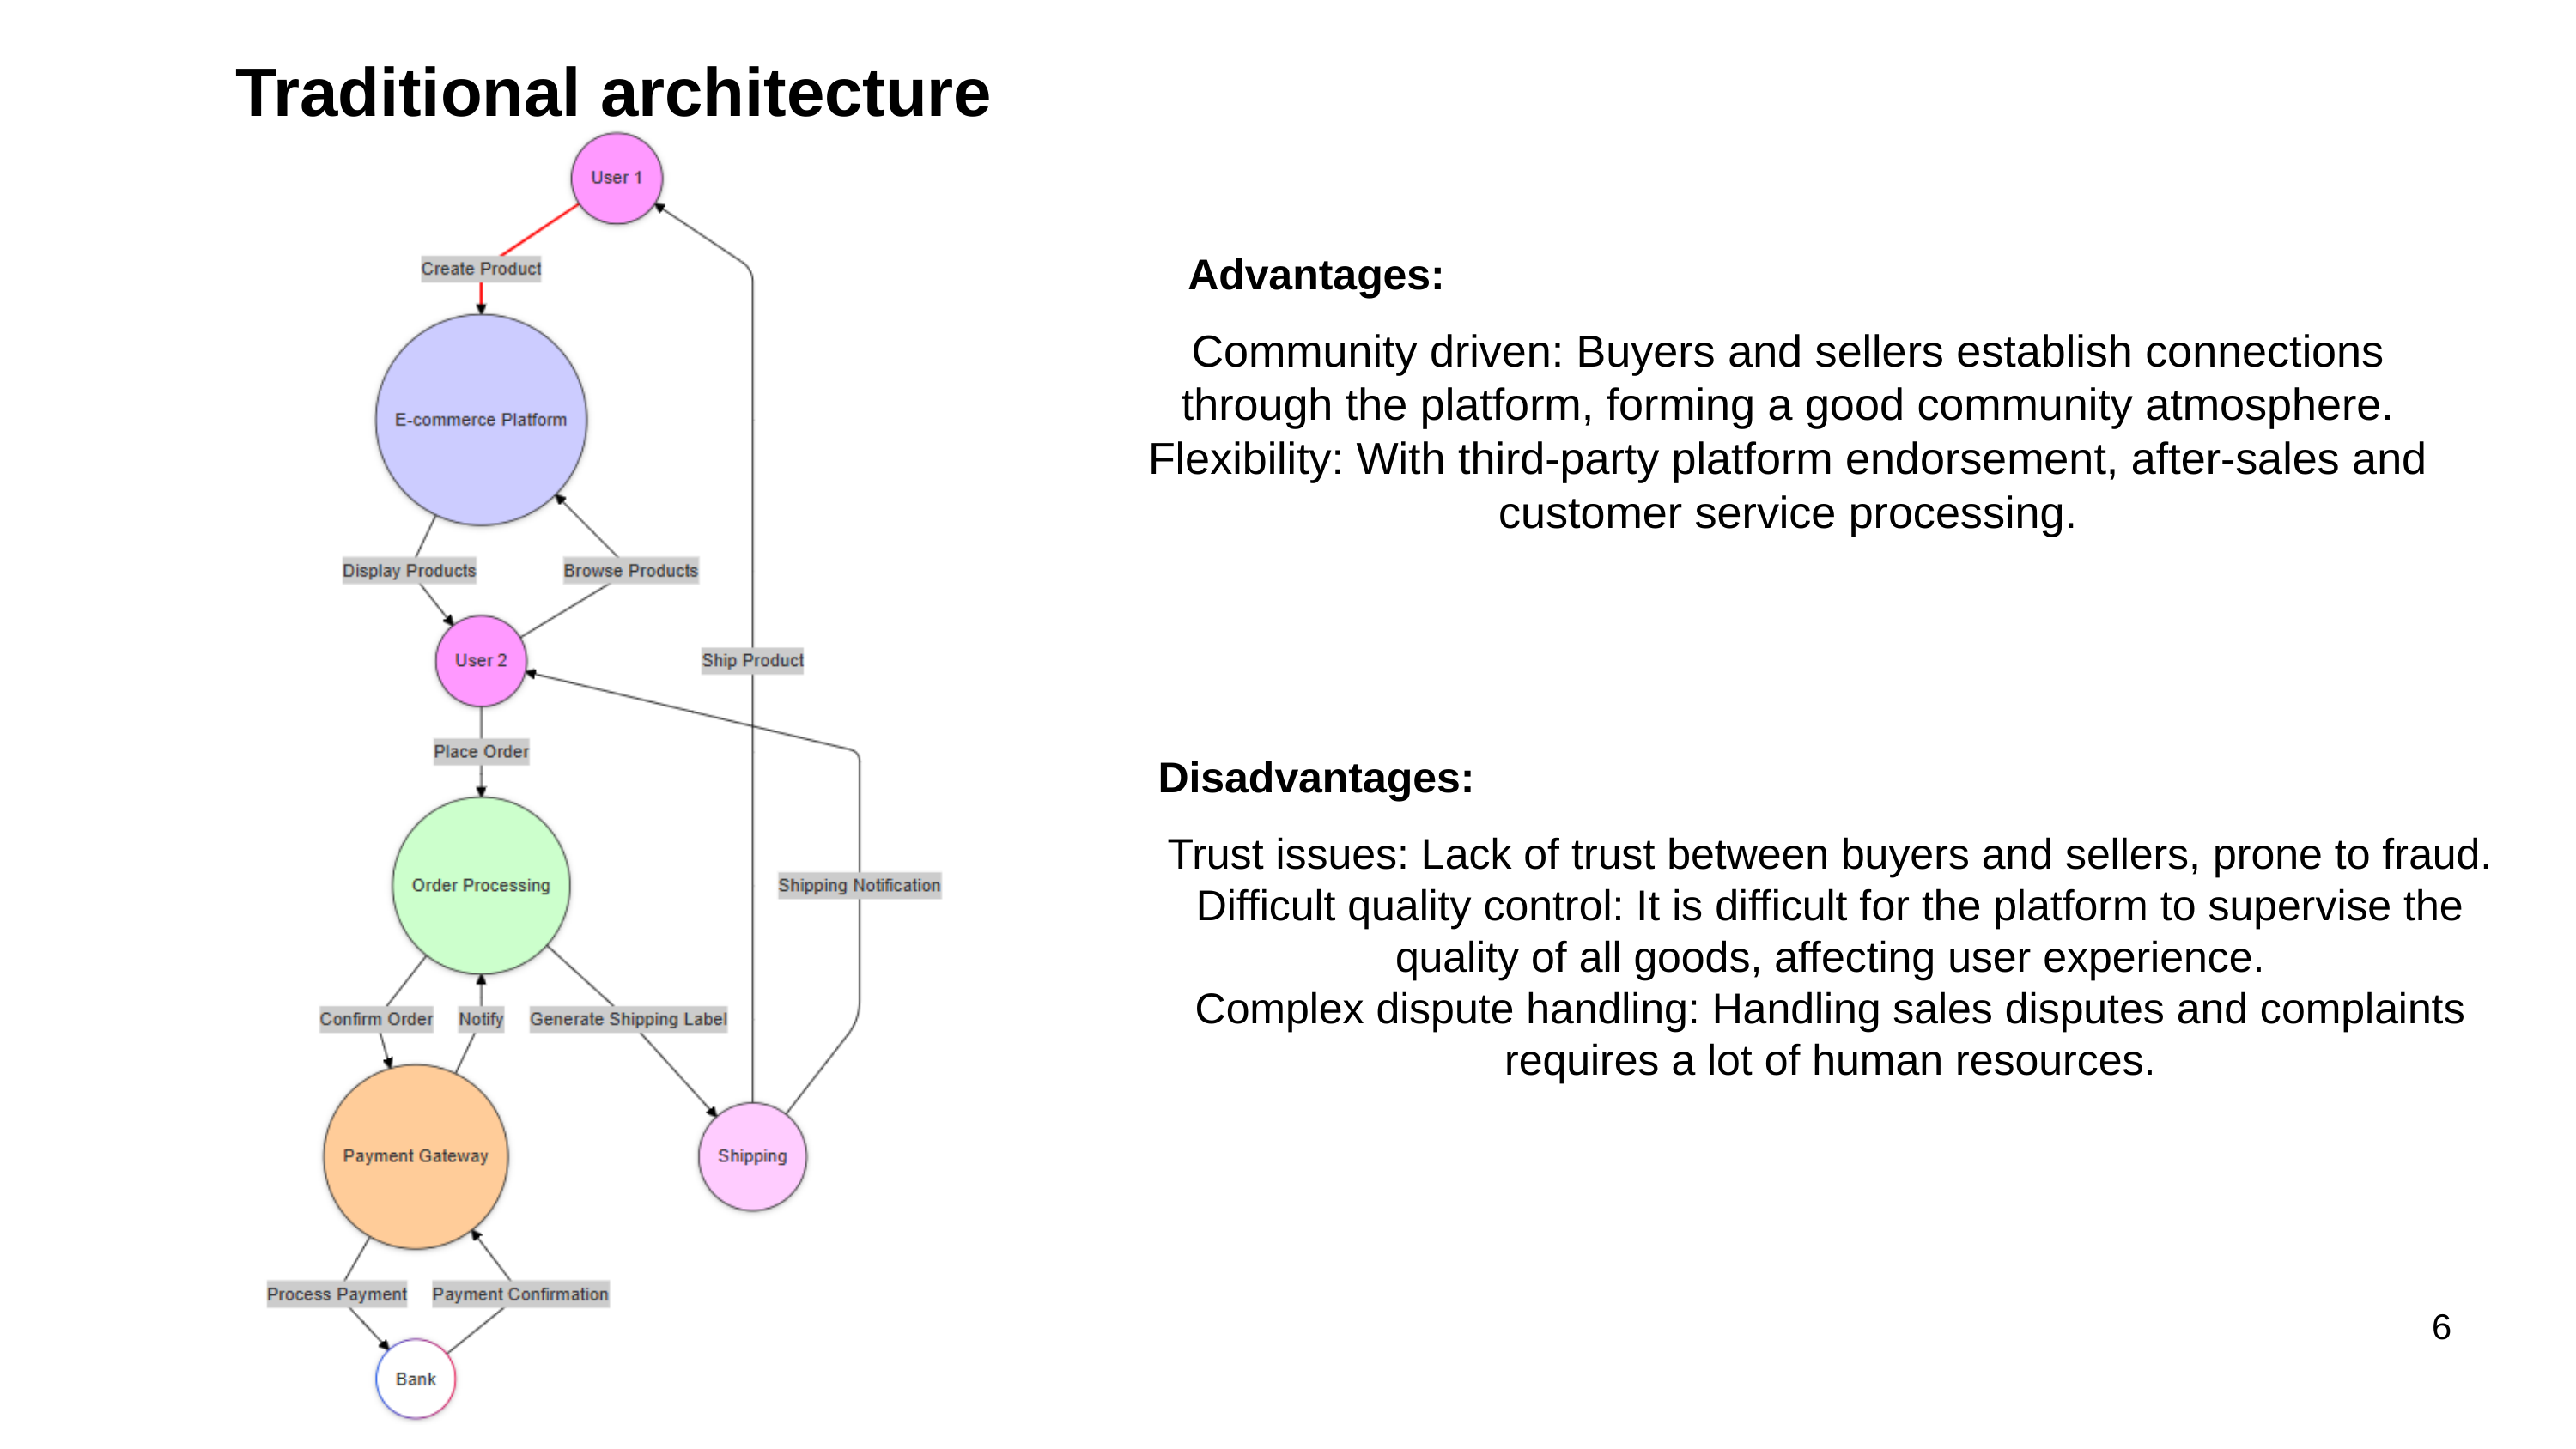

Traditional architecture

Advantages:
Community driven: Buyers and sellers establish connections through the platform, forming a good community atmosphere.
Flexibility: With third-party platform endorsement, after-sales and customer service processing.
Disadvantages:
Trust issues: Lack of trust between buyers and sellers, prone to fraud.
Difficult quality control: It is difficult for the platform to supervise the quality of all goods, affecting user experience.
Complex dispute handling: Handling sales disputes and complaints requires a lot of human resources.
6